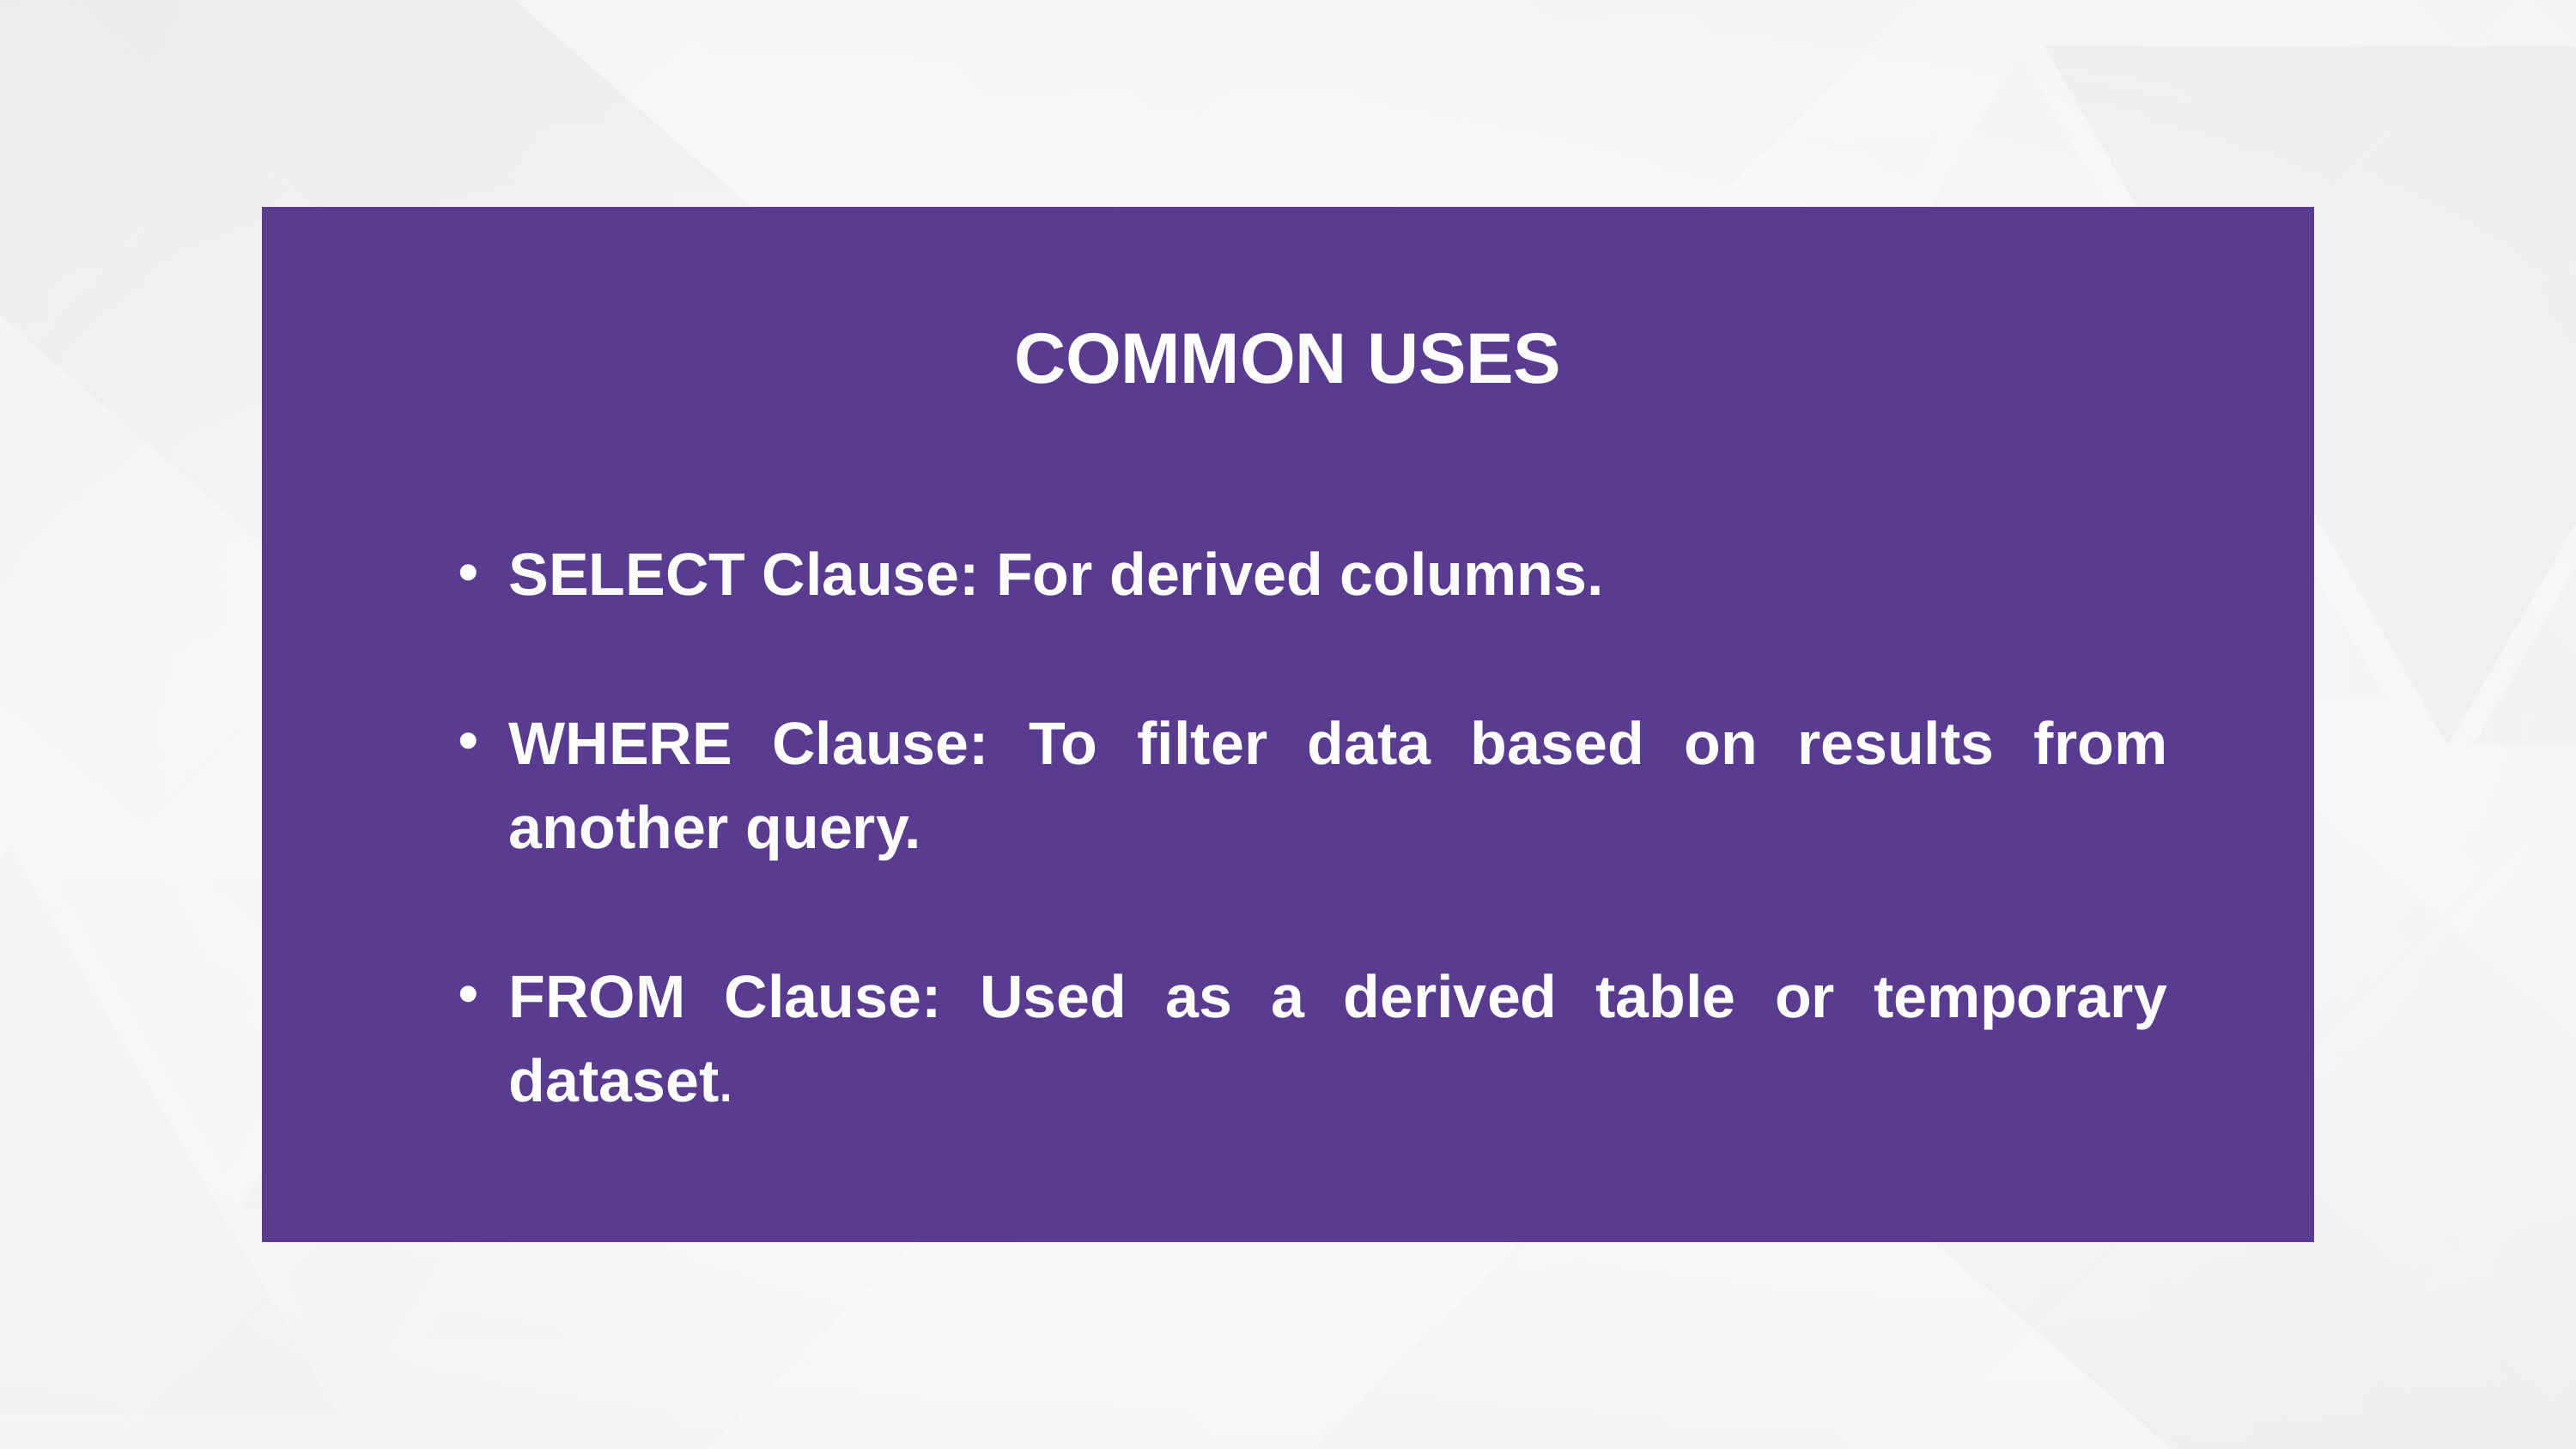

COMMON USES
SELECT Clause: For derived columns.

WHERE Clause: To filter data based on results from another query.

FROM Clause: Used as a derived table or temporary dataset.